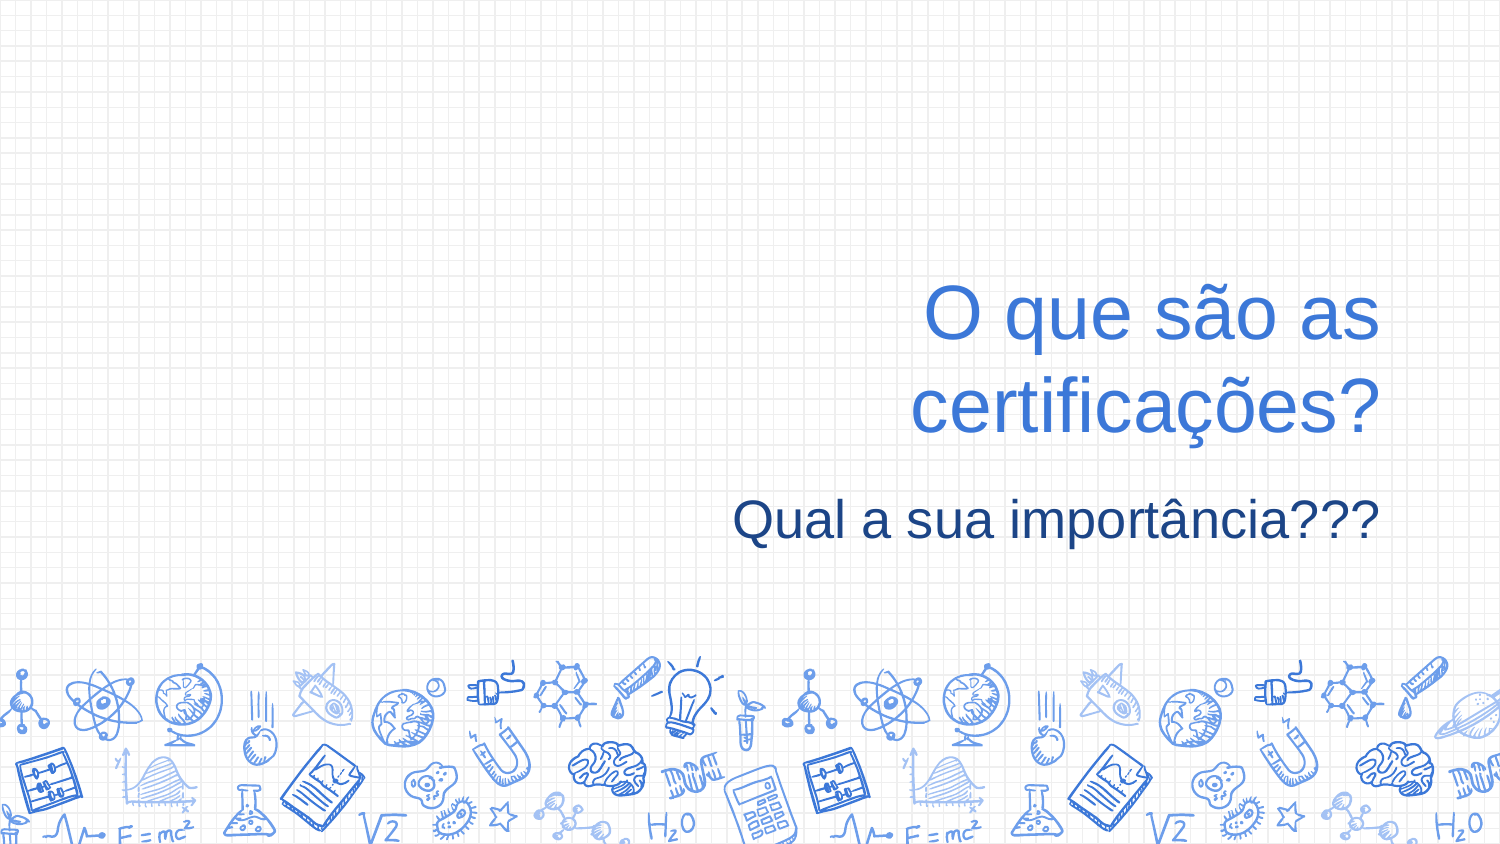

# O que são as certificações?
Qual a sua importância???